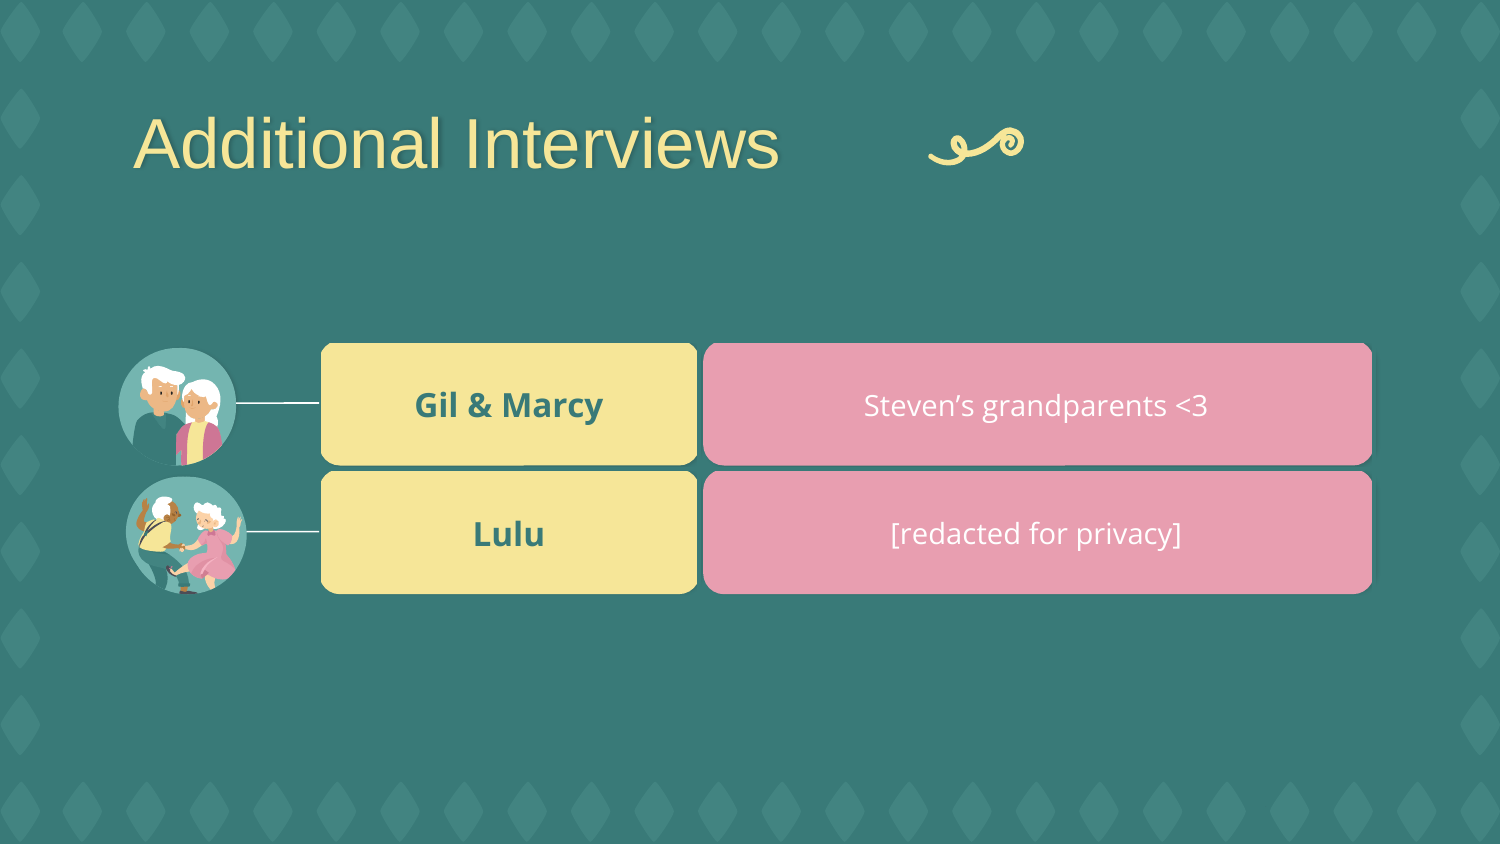

# Additional Interviews

| Gil & Marcy | Steven’s grandparents <3 |
| --- | --- |
| Lulu | [redacted for privacy] |
|  |  |